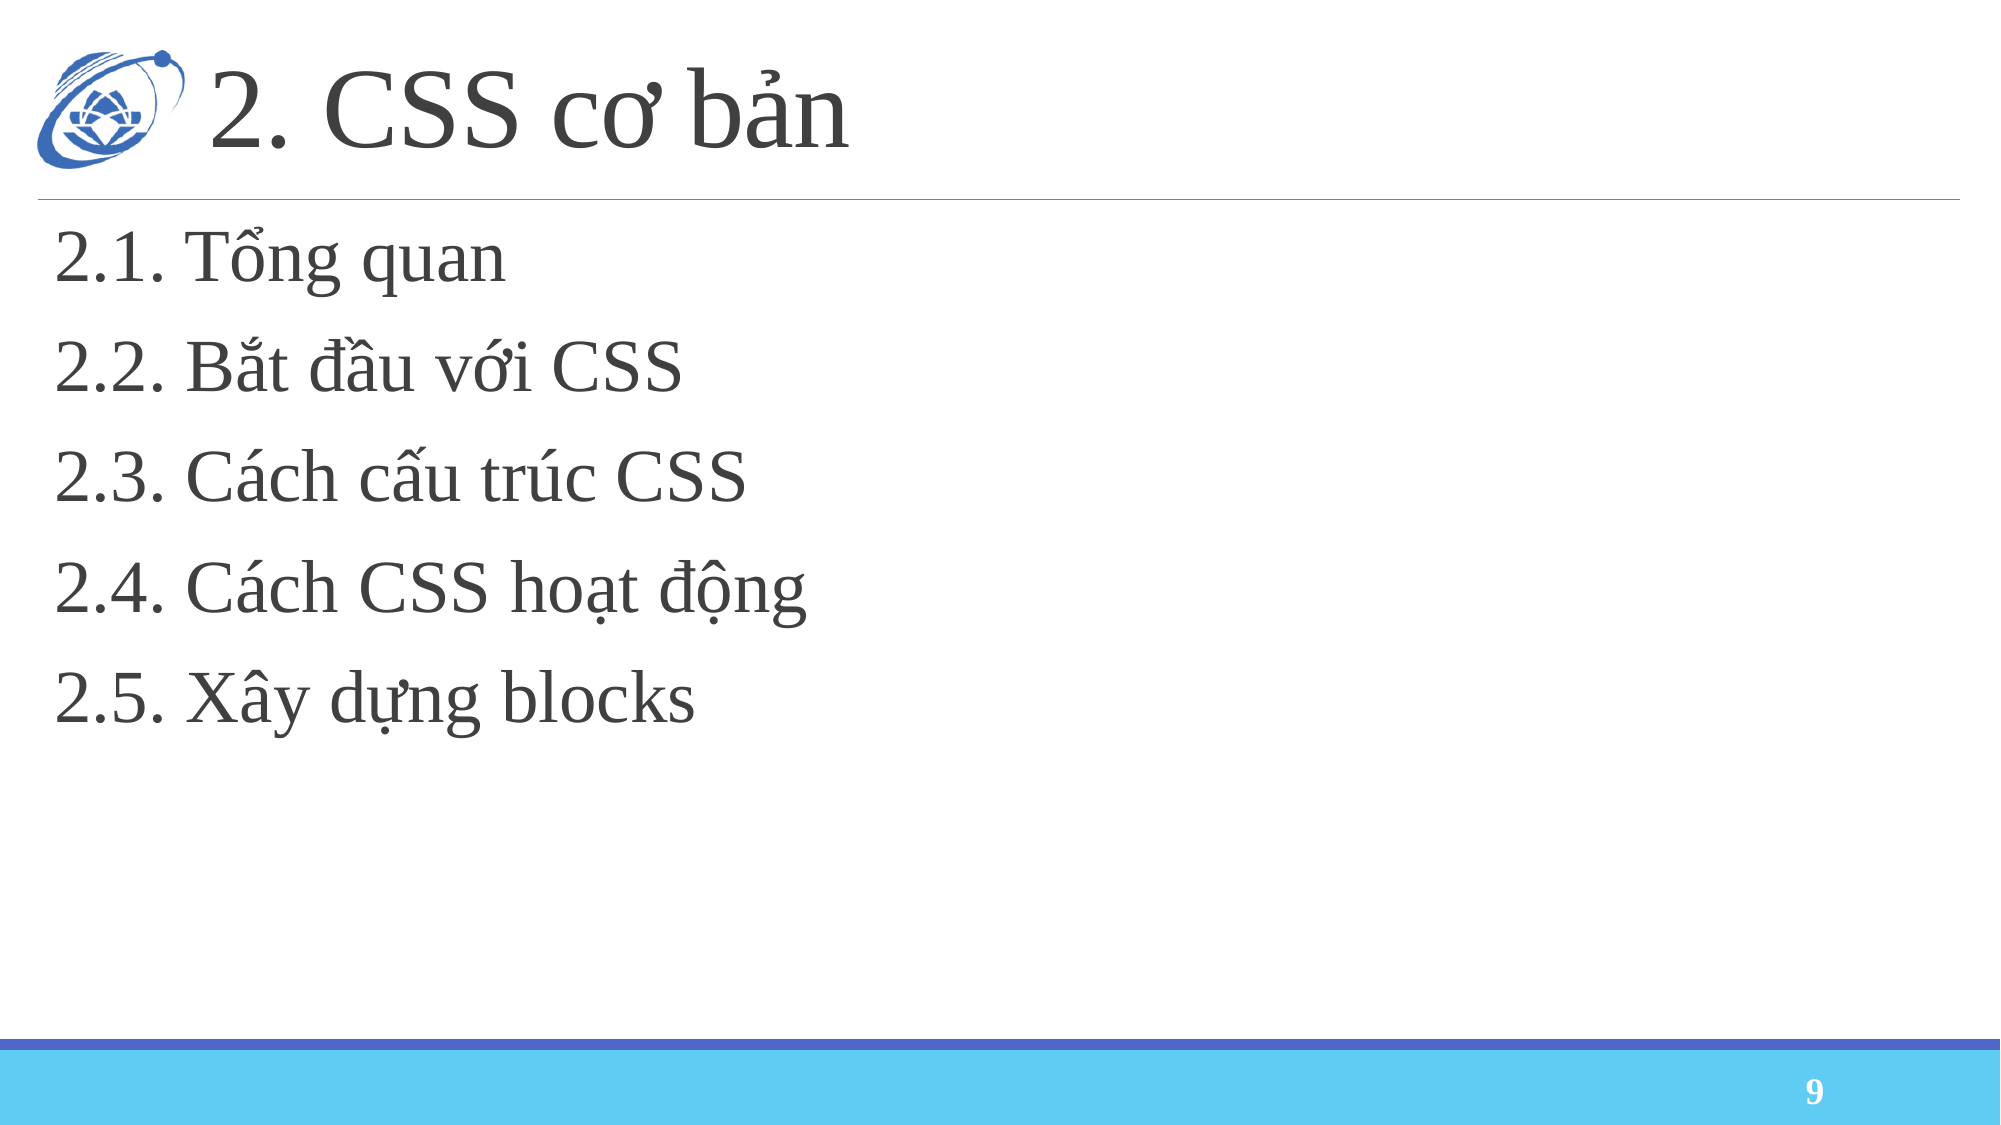

# 2. CSS cơ bản
2.1. Tổng quan
2.2. Bắt đầu với CSS
2.3. Cách cấu trúc CSS
2.4. Cách CSS hoạt động
2.5. Xây dựng blocks

9